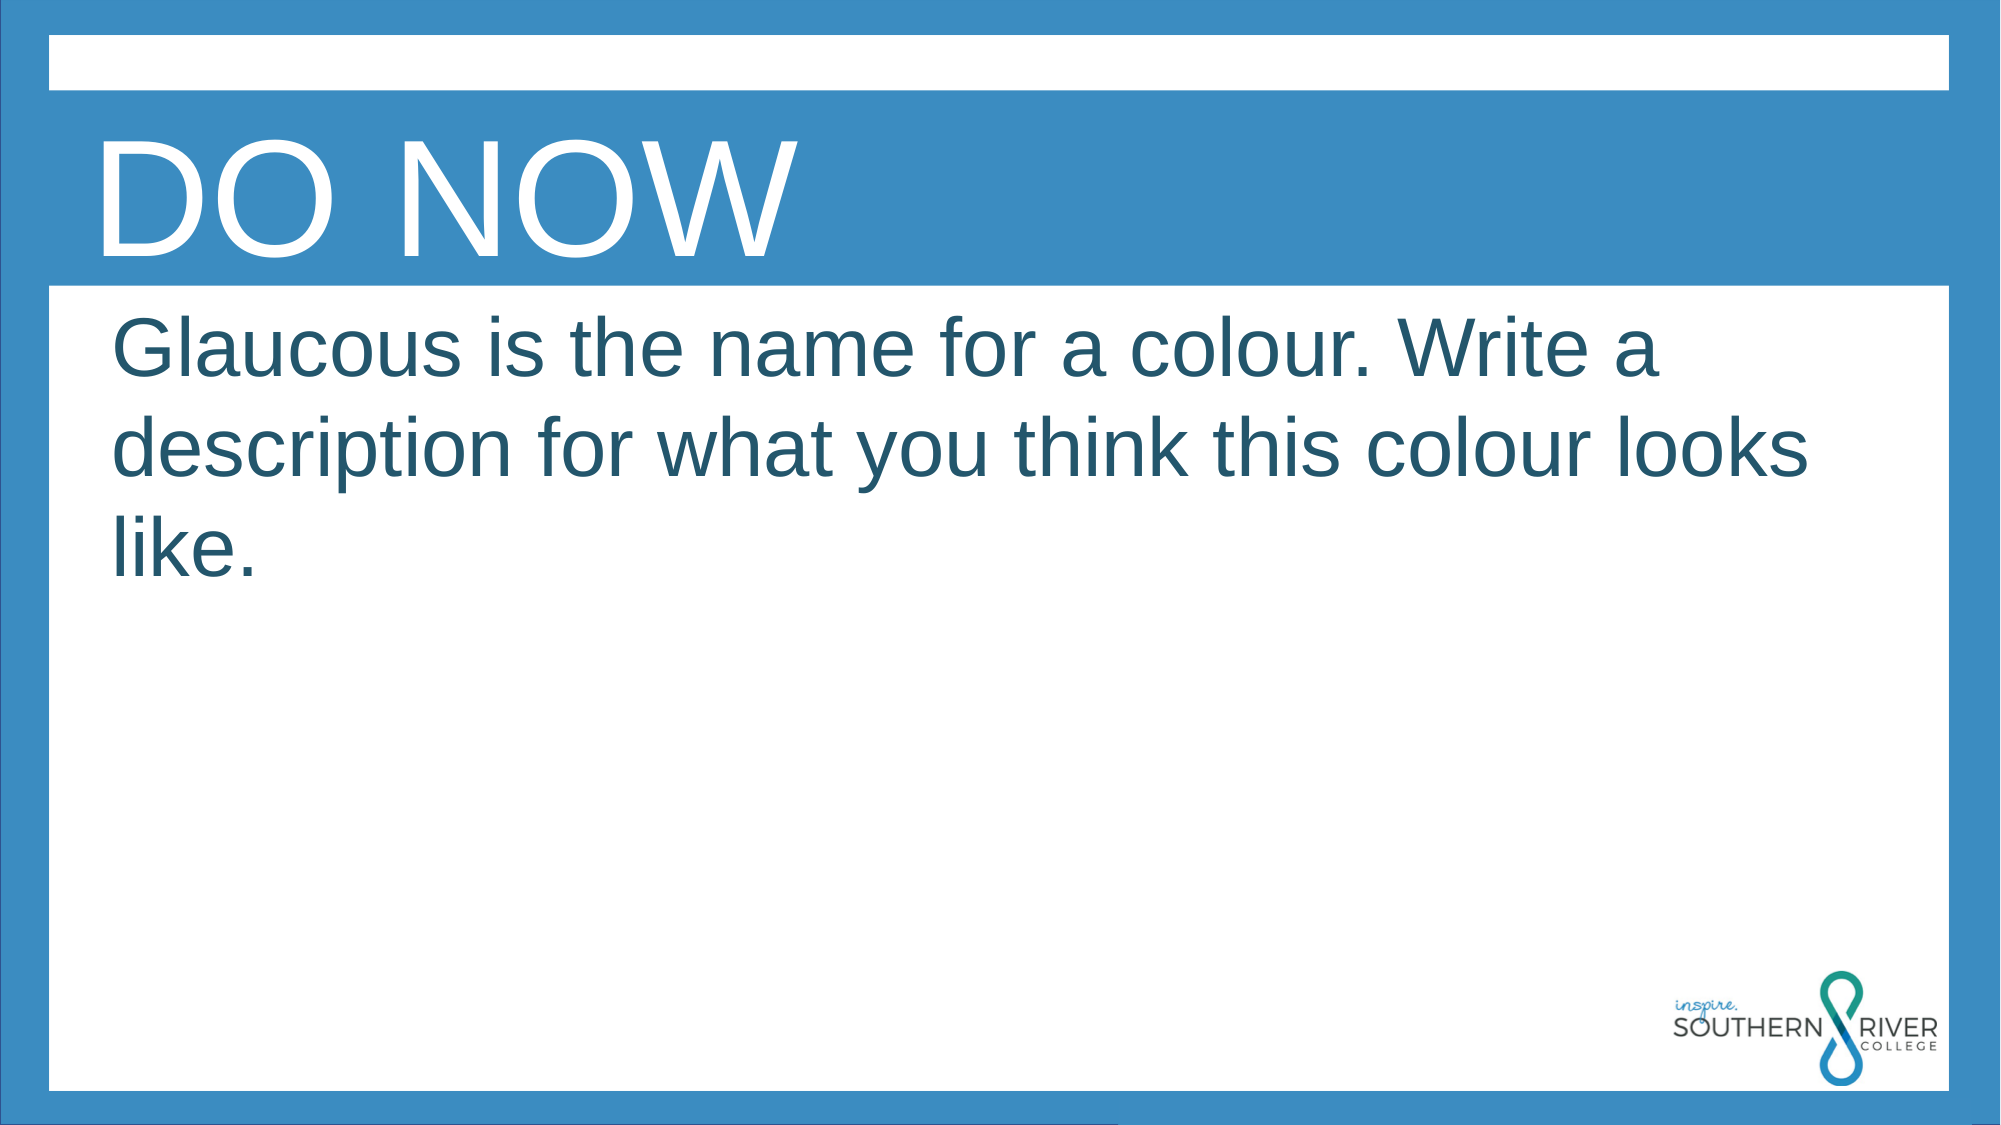

DO NOW

Glaucous is the name for a colour. Write a description for what you think this colour looks like.